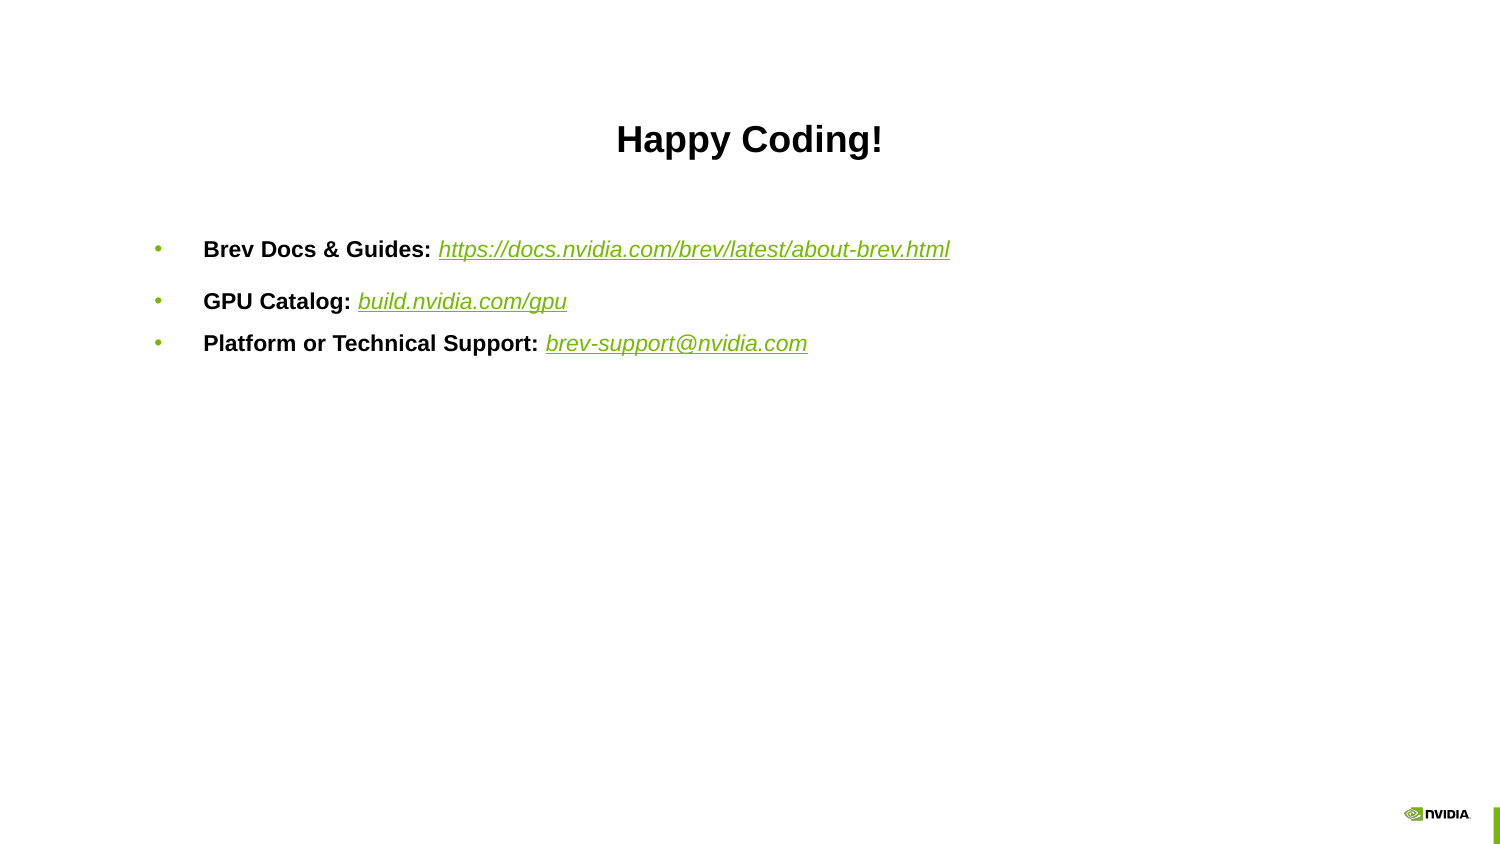

# Happy Coding!
Brev Docs & Guides: https://docs.nvidia.com/brev/latest/about-brev.html
GPU Catalog: build.nvidia.com/gpu
Platform or Technical Support: brev-support@nvidia.com